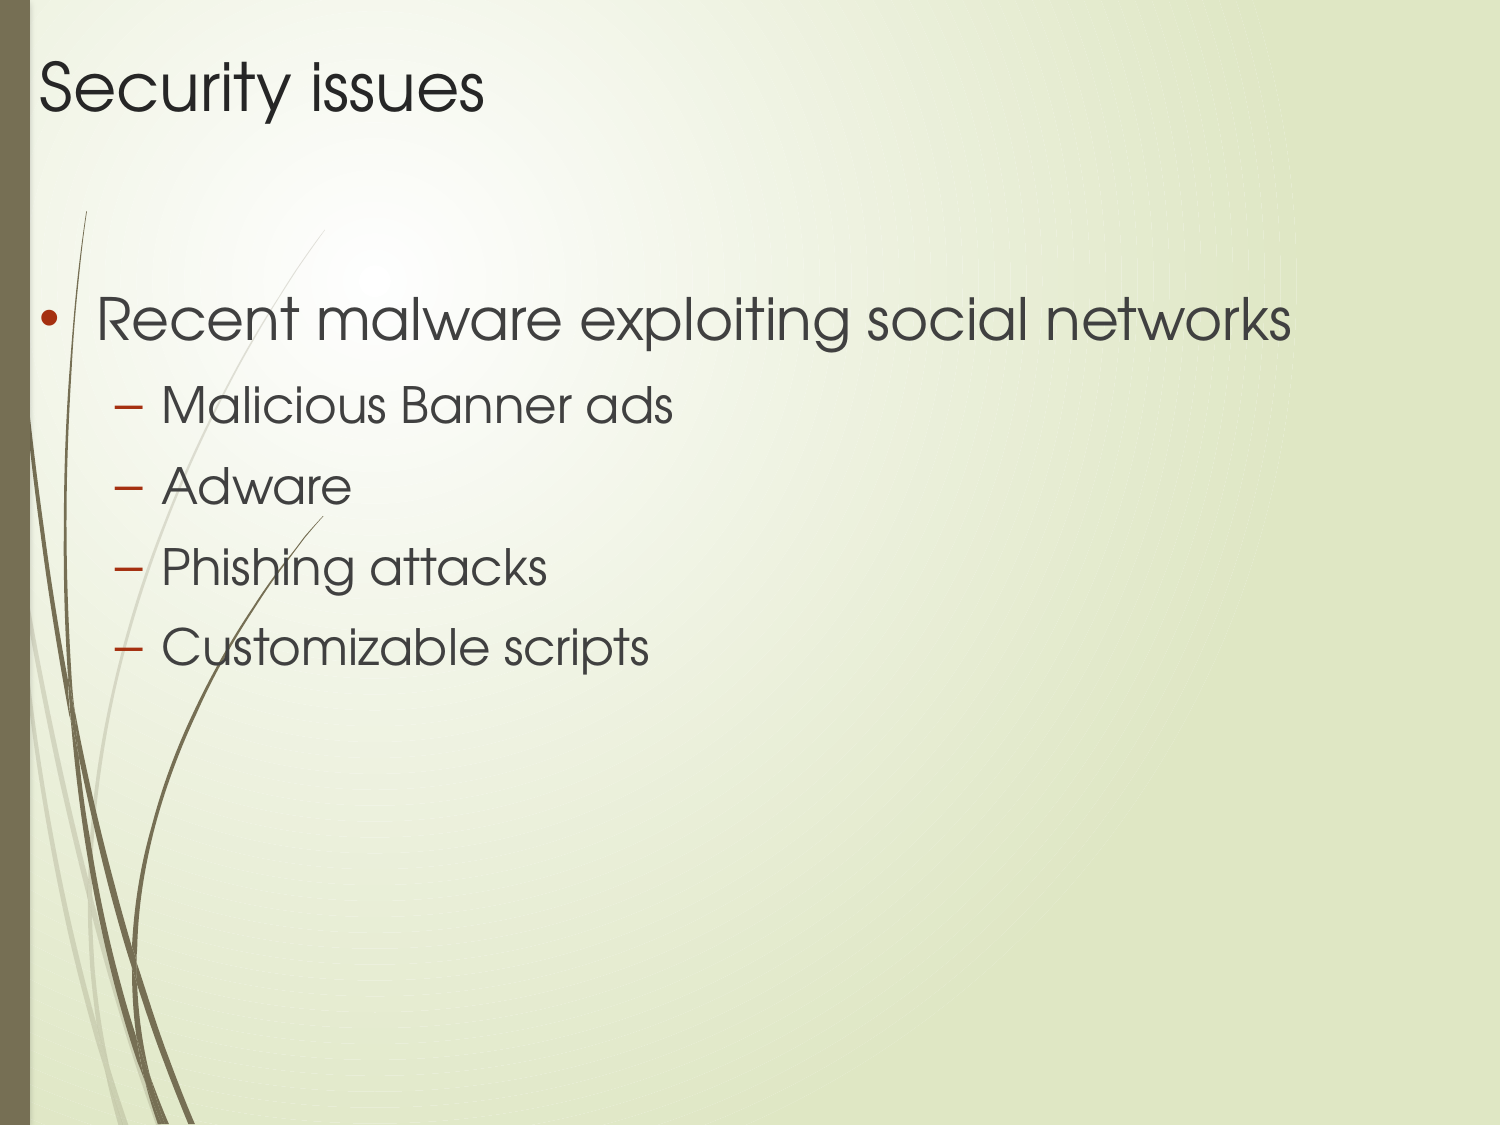

# Security issues
Recent malware exploiting social networks
Malicious Banner ads
Adware
Phishing attacks
Customizable scripts